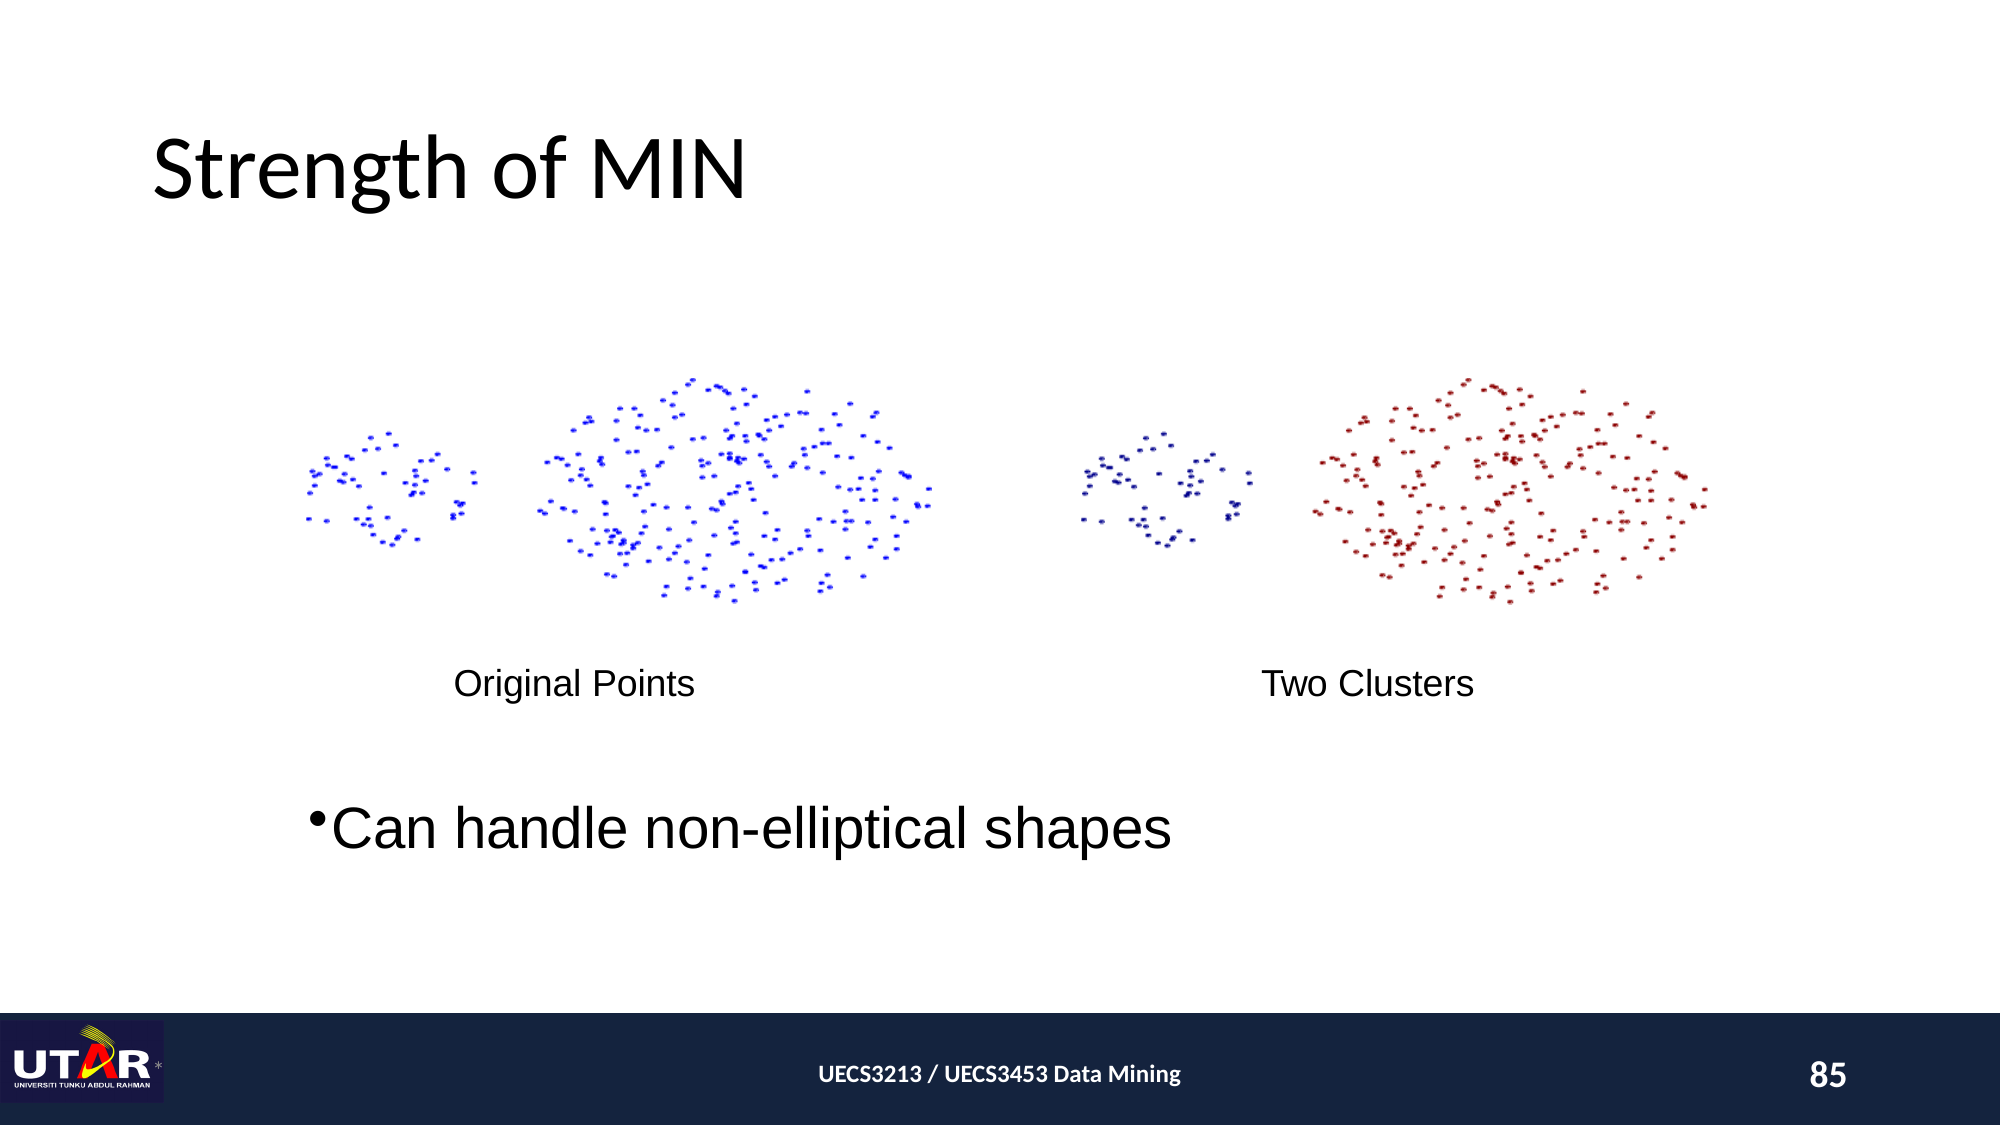

# Strength of MIN

Original Points
Two Clusters
Can handle non-elliptical shapes
*
UECS3213 / UECS3453 Data Mining
85